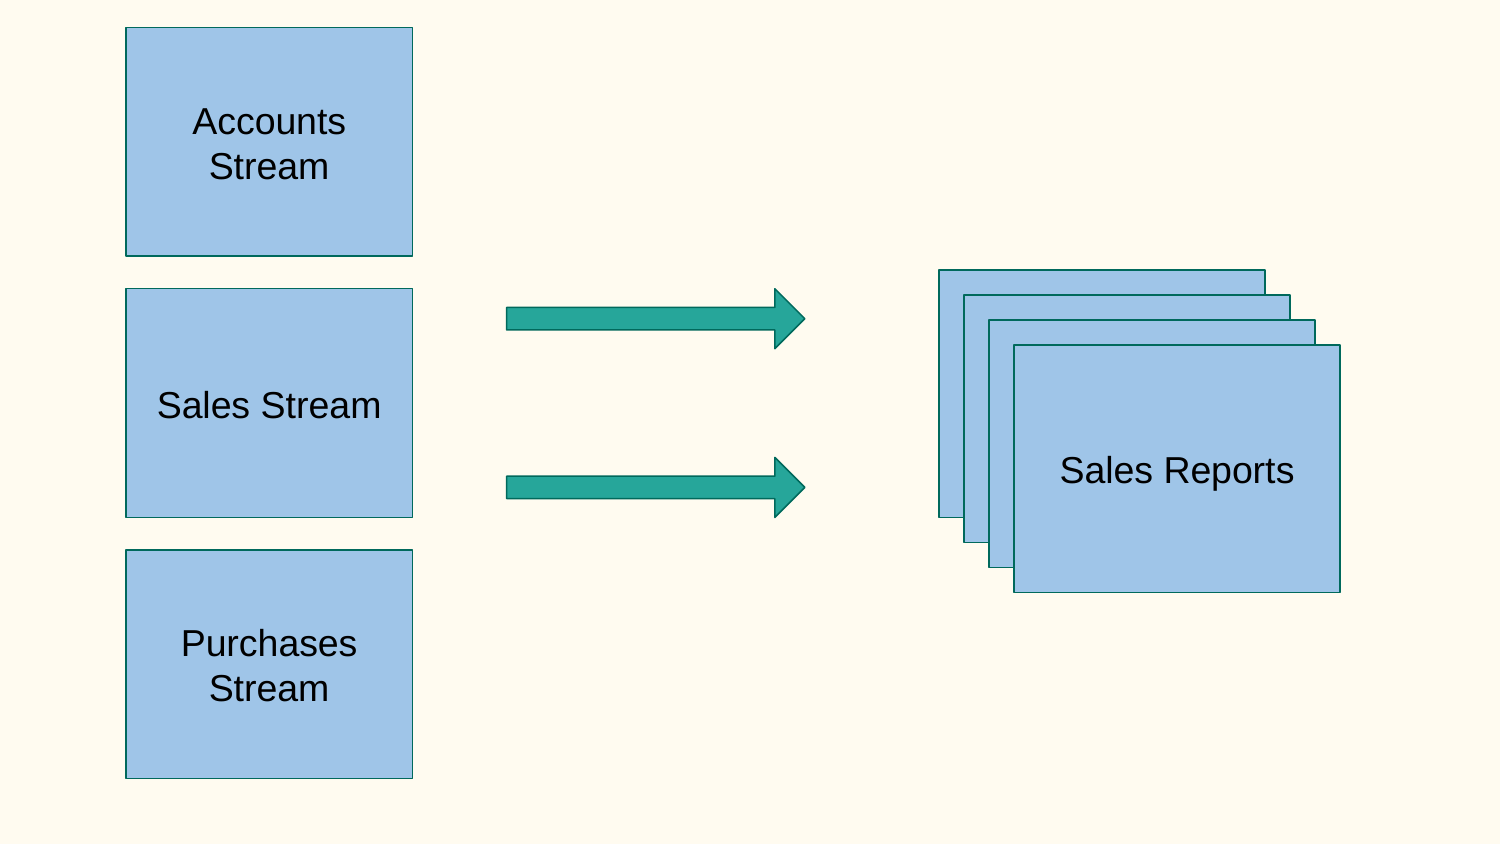

Accounts Stream
Sales Reports
Sales Stream

Sales Reports
Sales Reports
Sales Reports

Purchases Stream